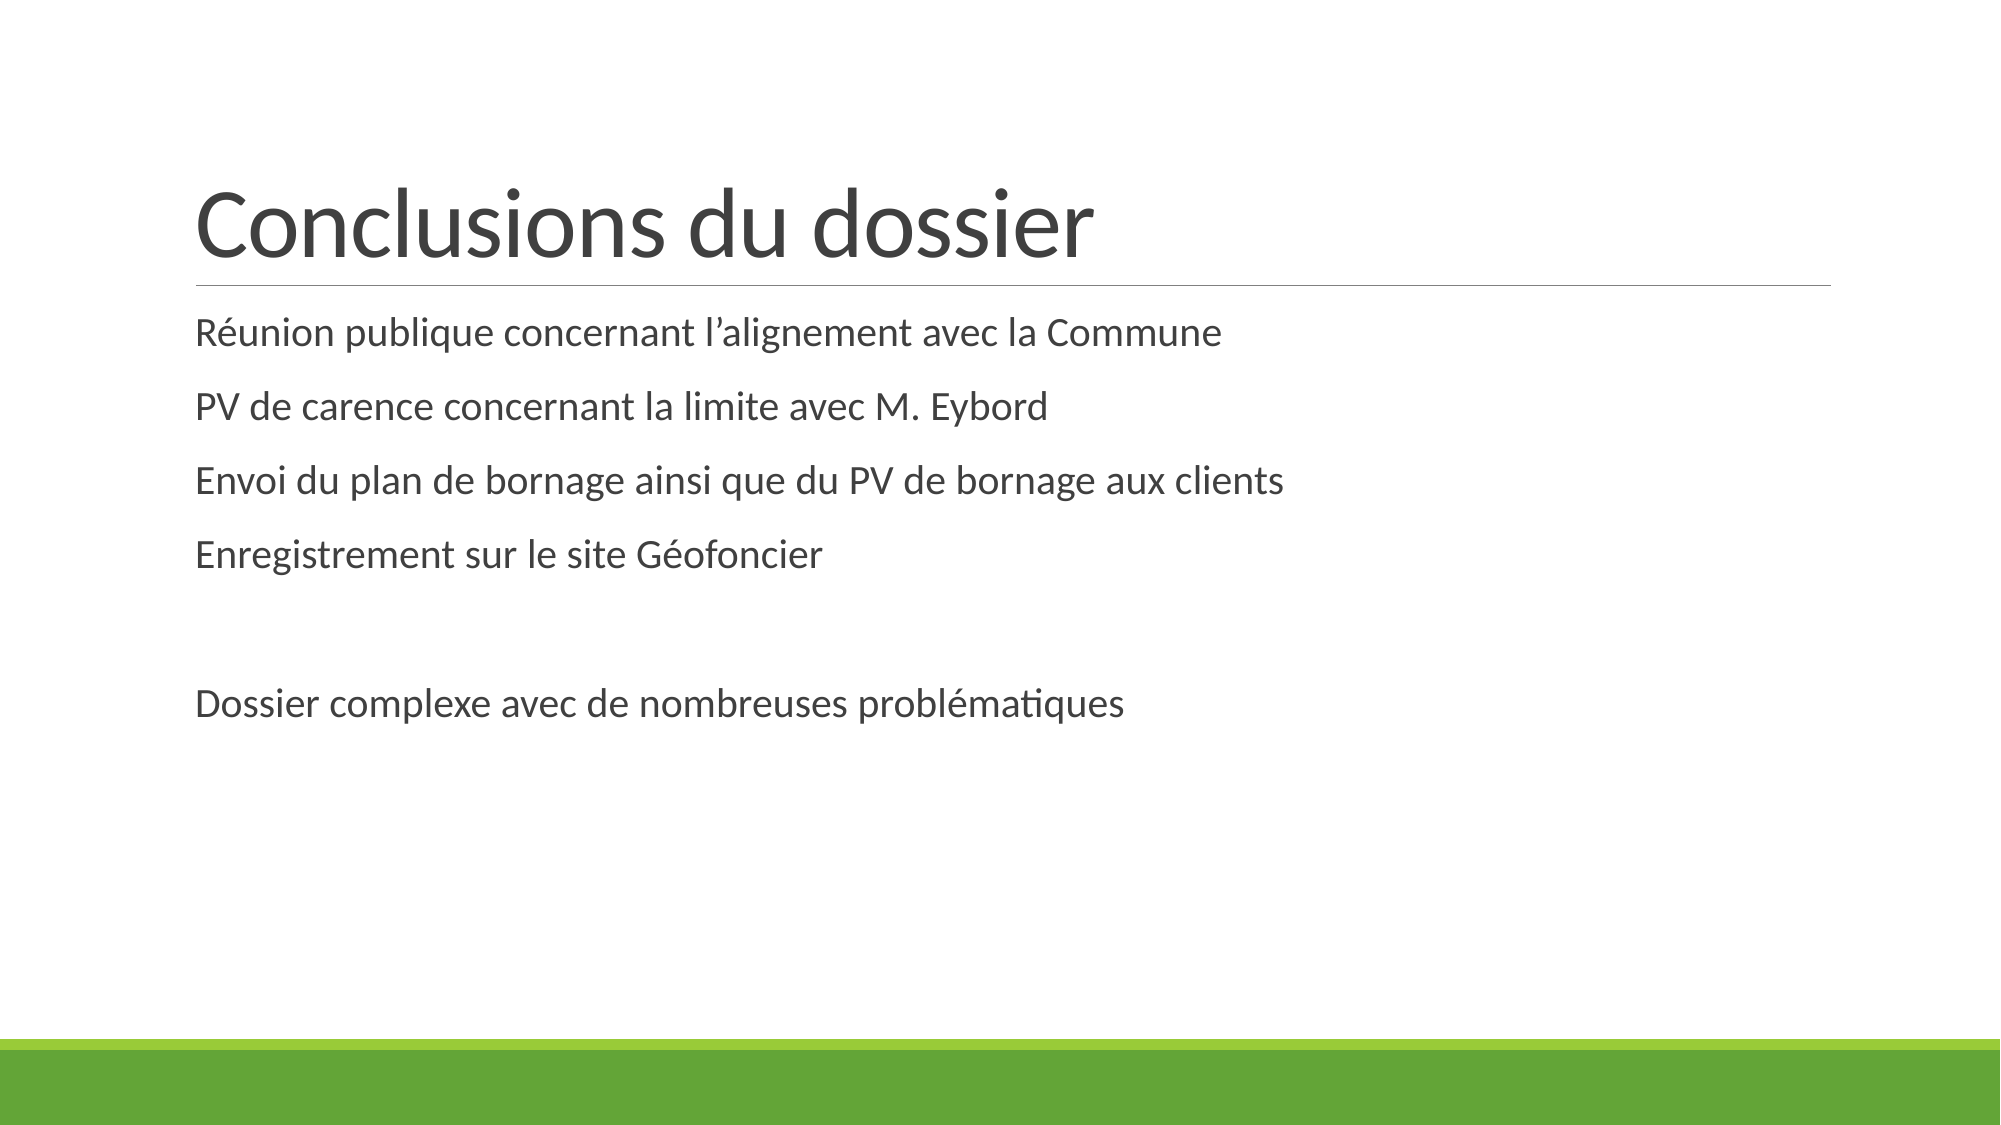

# Conclusions du dossier
Réunion publique concernant l’alignement avec la Commune
PV de carence concernant la limite avec M. Eybord
Envoi du plan de bornage ainsi que du PV de bornage aux clients
Enregistrement sur le site Géofoncier

Dossier complexe avec de nombreuses problématiques